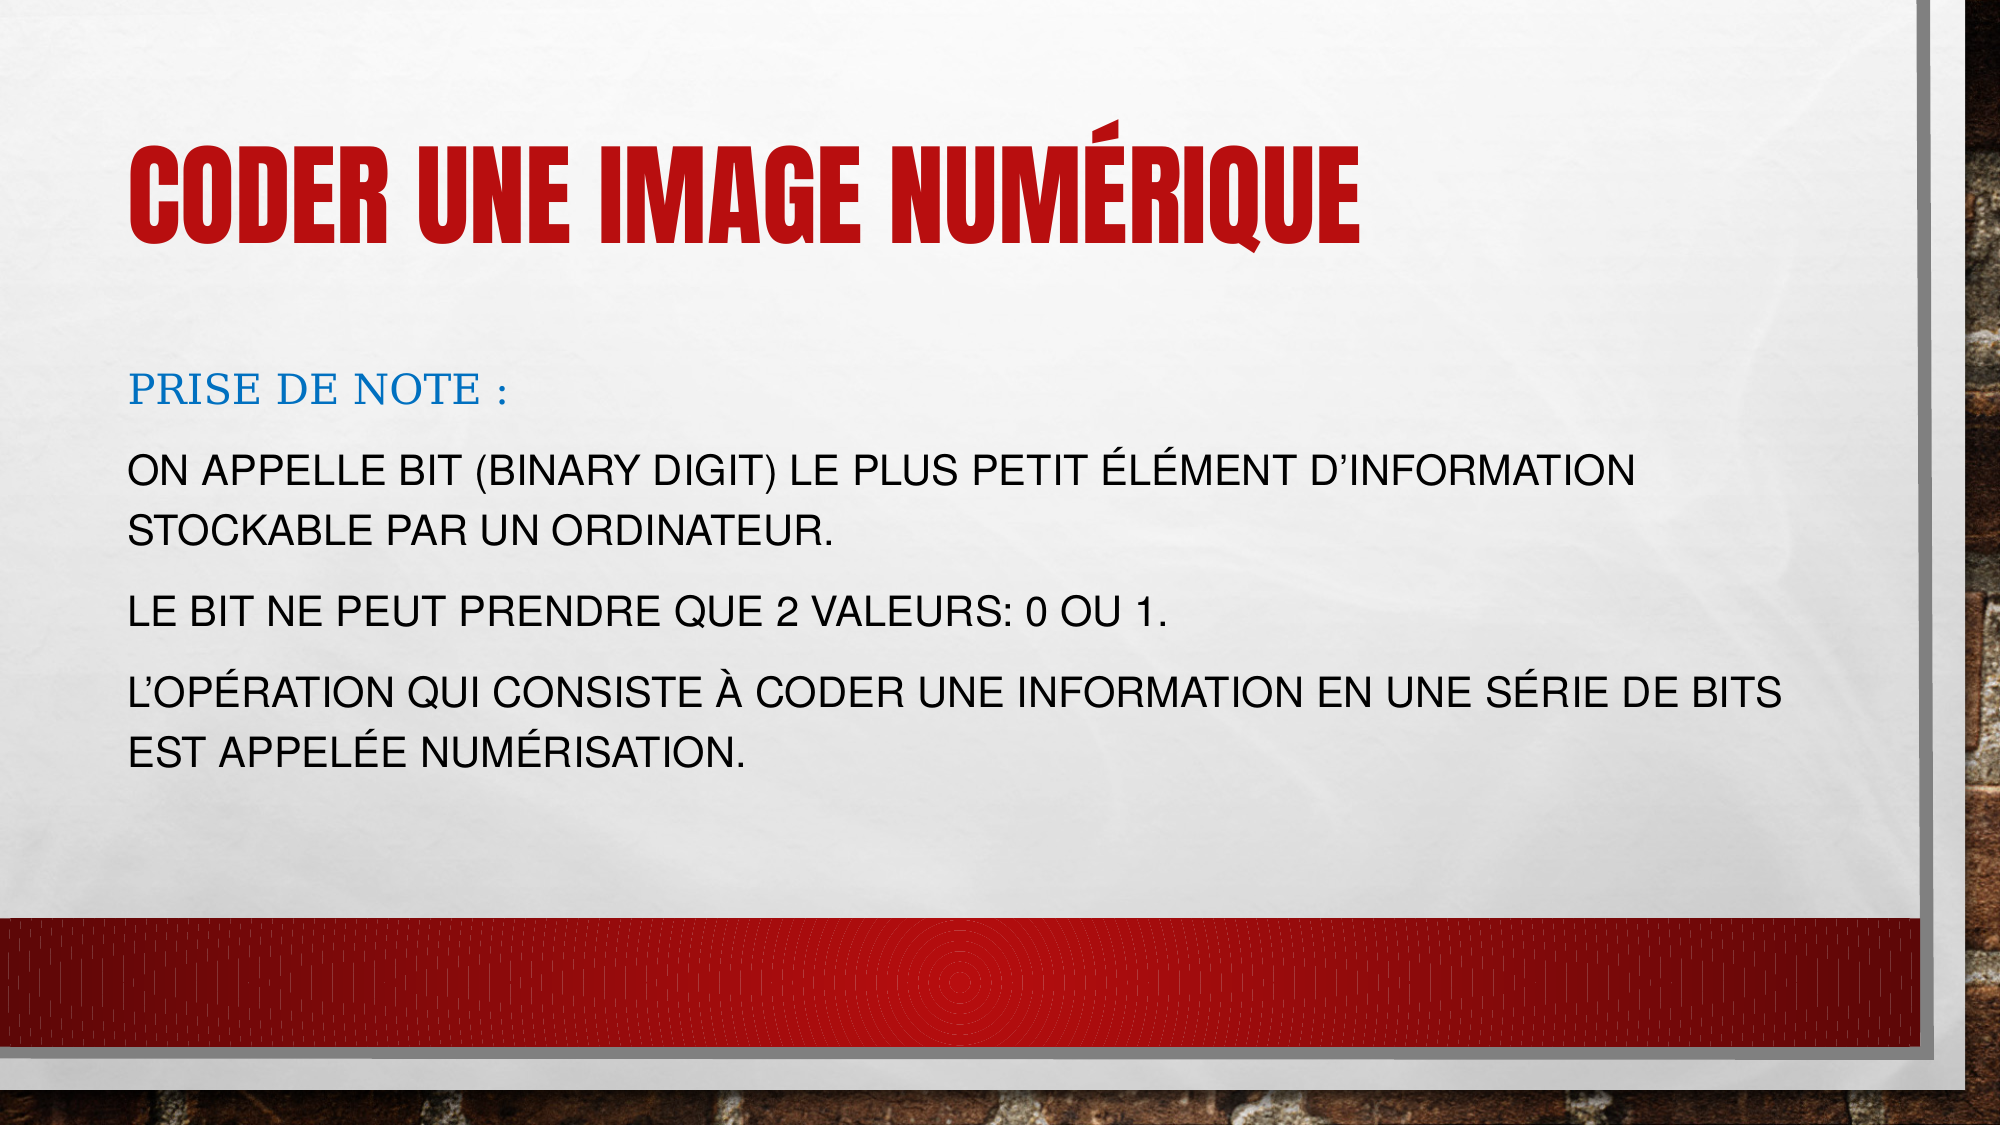

# Coder une image numérique
Prise de note :
On appelle BIT (BInary digiT) le plus petit élément d’information stockable par un ordinateur.
Le bit ne peut prendre que 2 valeurs: 0 ou 1.
L’opération qui consiste à coder une information en une série de bits est appelée numérisation.